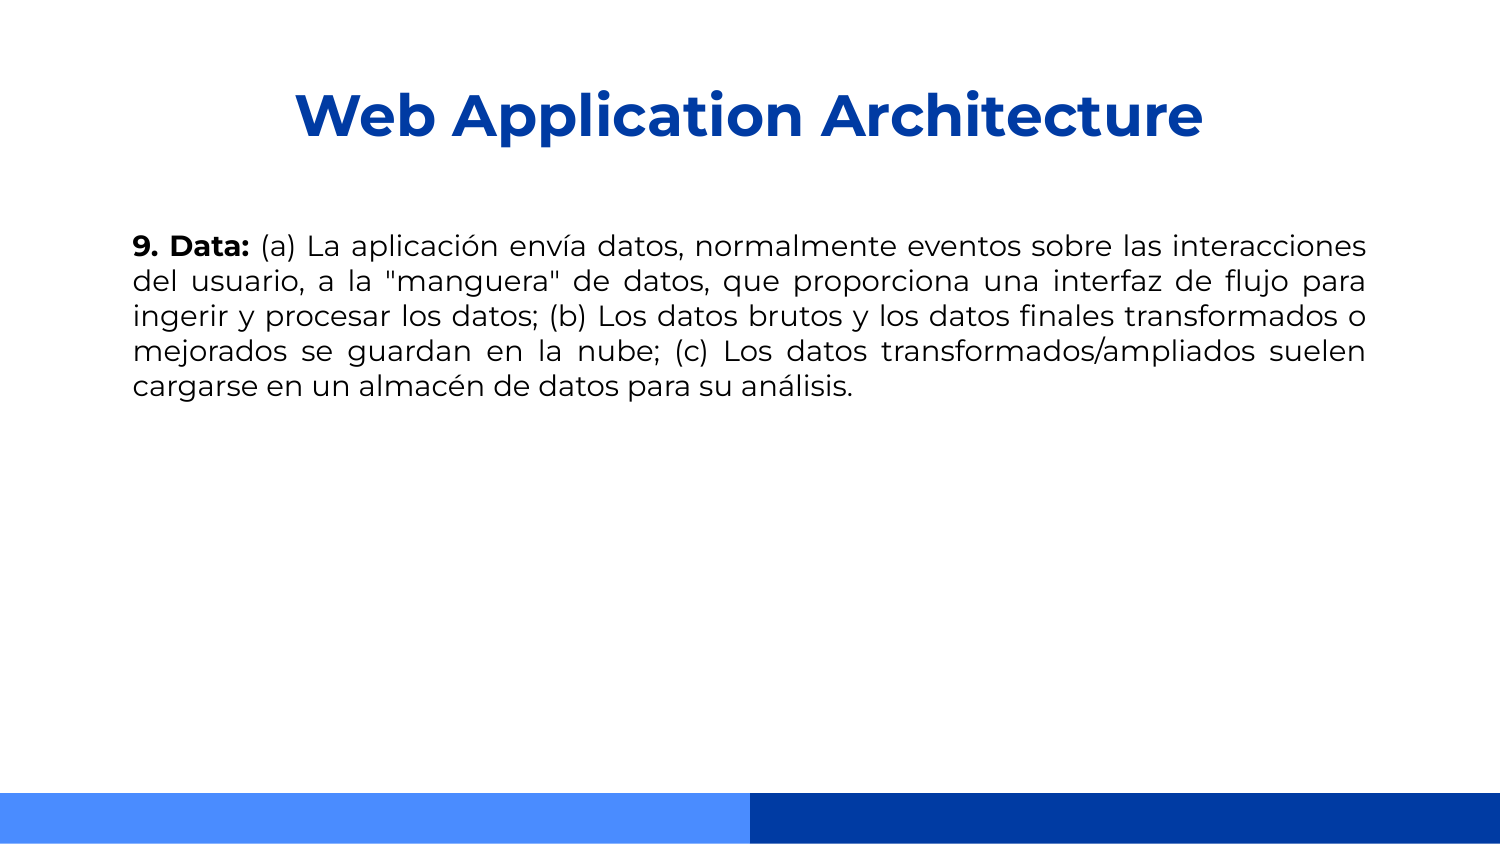

# Web Application Architecture
9. Data: (a) La aplicación envía datos, normalmente eventos sobre las interacciones del usuario, a la "manguera" de datos, que proporciona una interfaz de flujo para ingerir y procesar los datos; (b) Los datos brutos y los datos finales transformados o mejorados se guardan en la nube; (c) Los datos transformados/ampliados suelen cargarse en un almacén de datos para su análisis.